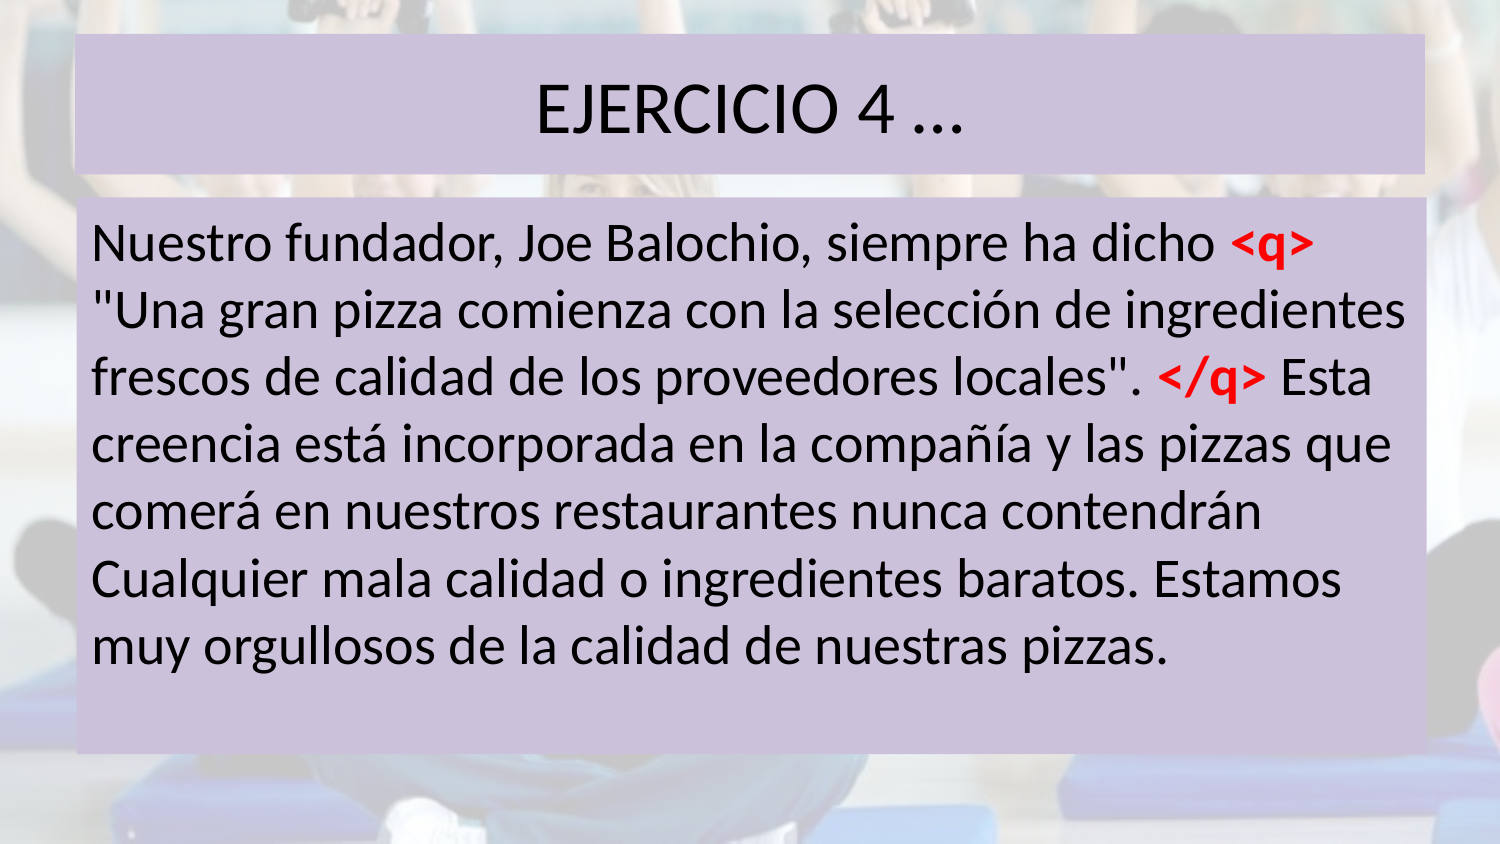

# EJERCICIO 4 …
Nuestro fundador, Joe Balochio, siempre ha dicho <q> "Una gran pizza comienza con la selección de ingredientes frescos de calidad de los proveedores locales". </q> Esta creencia está incorporada en la compañía y las pizzas que comerá en nuestros restaurantes nunca contendrán Cualquier mala calidad o ingredientes baratos. Estamos muy orgullosos de la calidad de nuestras pizzas.